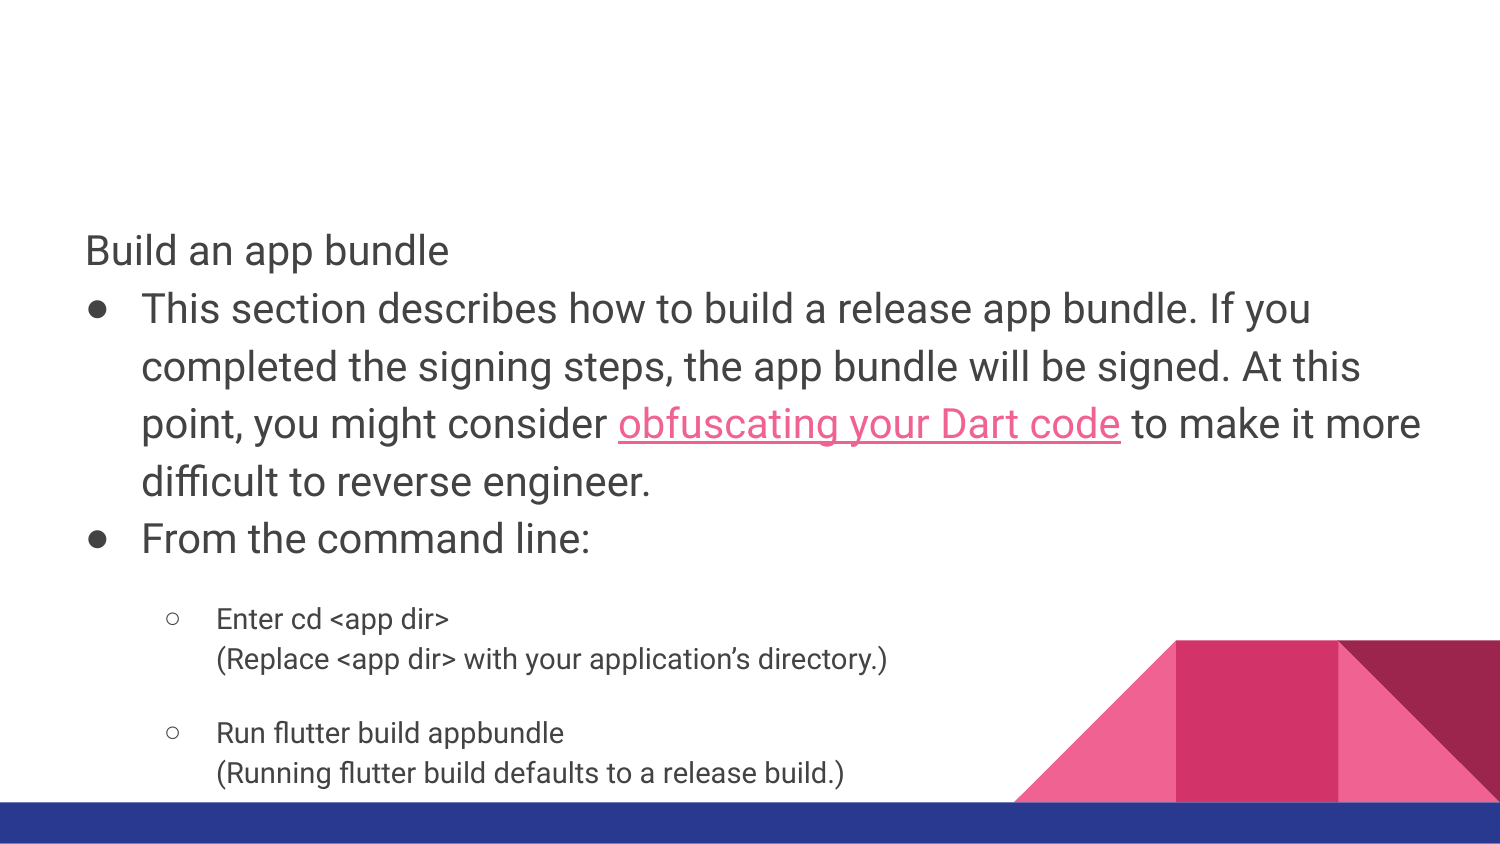

#
Build an app bundle
This section describes how to build a release app bundle. If you completed the signing steps, the app bundle will be signed. At this point, you might consider obfuscating your Dart code to make it more difficult to reverse engineer.
From the command line:
Enter cd <app dir>
(Replace <app dir> with your application’s directory.)
Run flutter build appbundle
(Running flutter build defaults to a release build.)